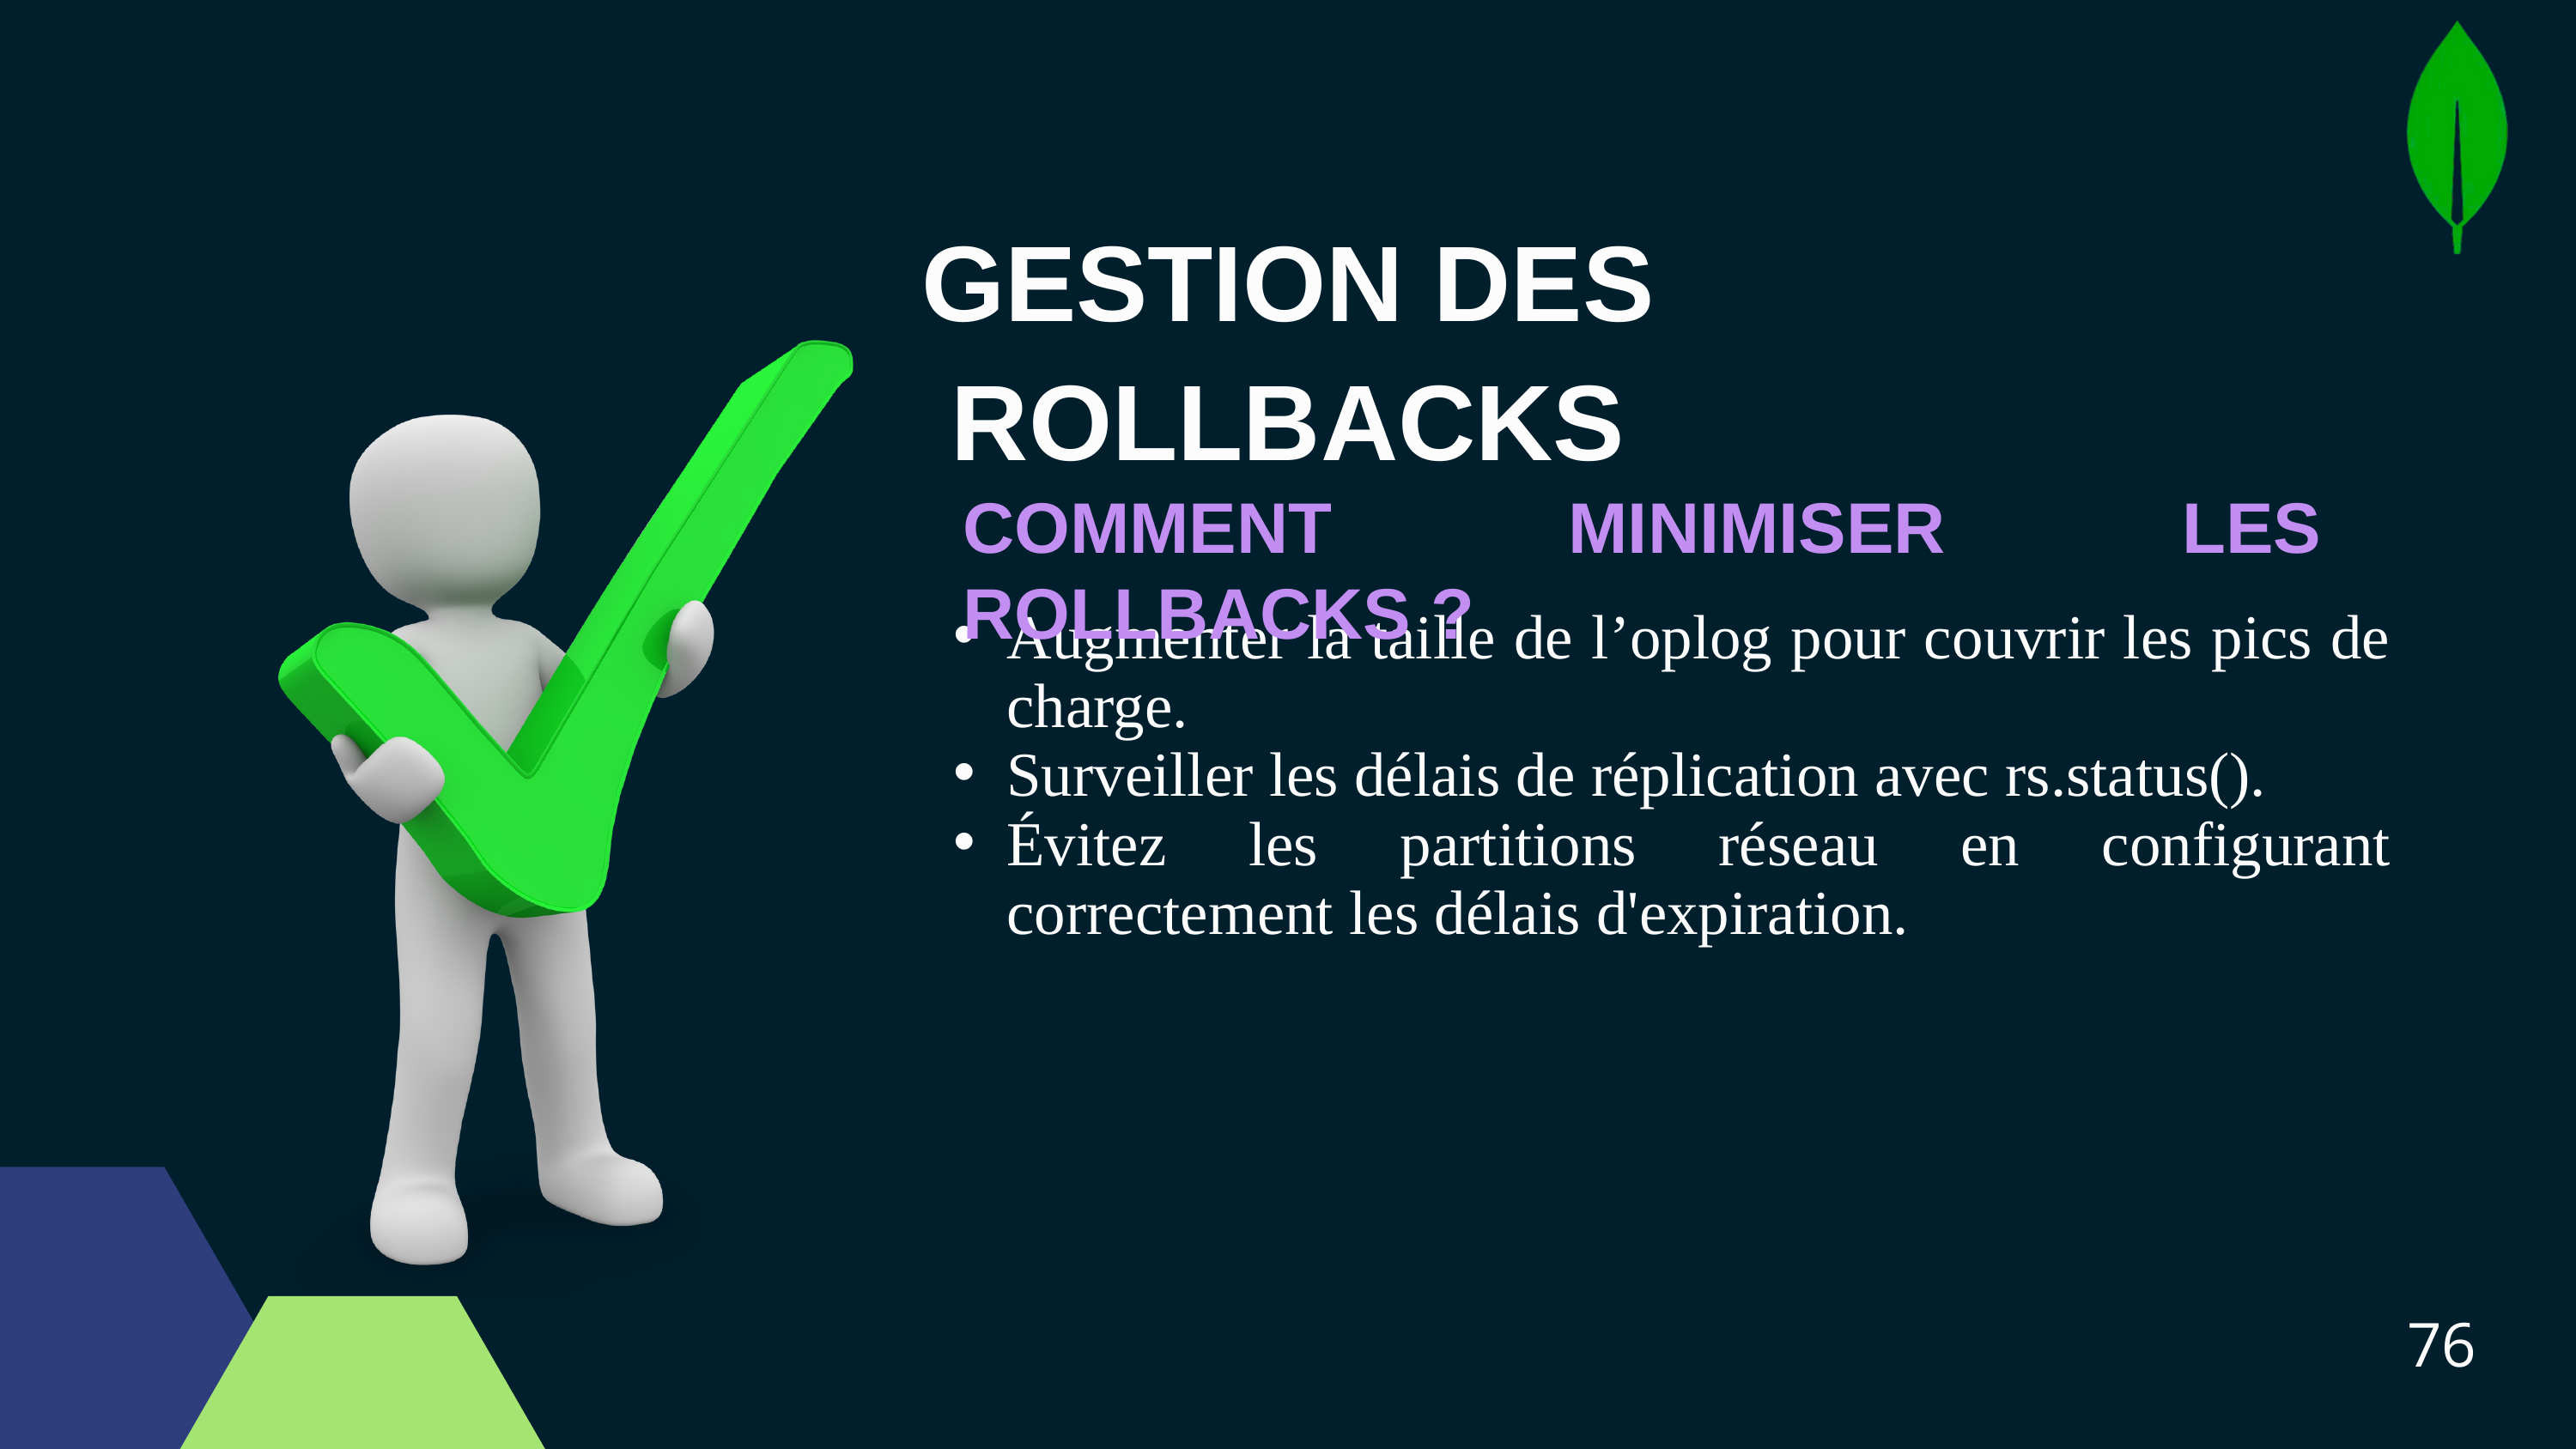

GESTION DES ROLLBACKS

COMMENT MINIMISER LES ROLLBACKS ?
Augmenter la taille de l’oplog pour couvrir les pics de charge.
Surveiller les délais de réplication avec rs.status().
Évitez les partitions réseau en configurant correctement les délais d'expiration.

76